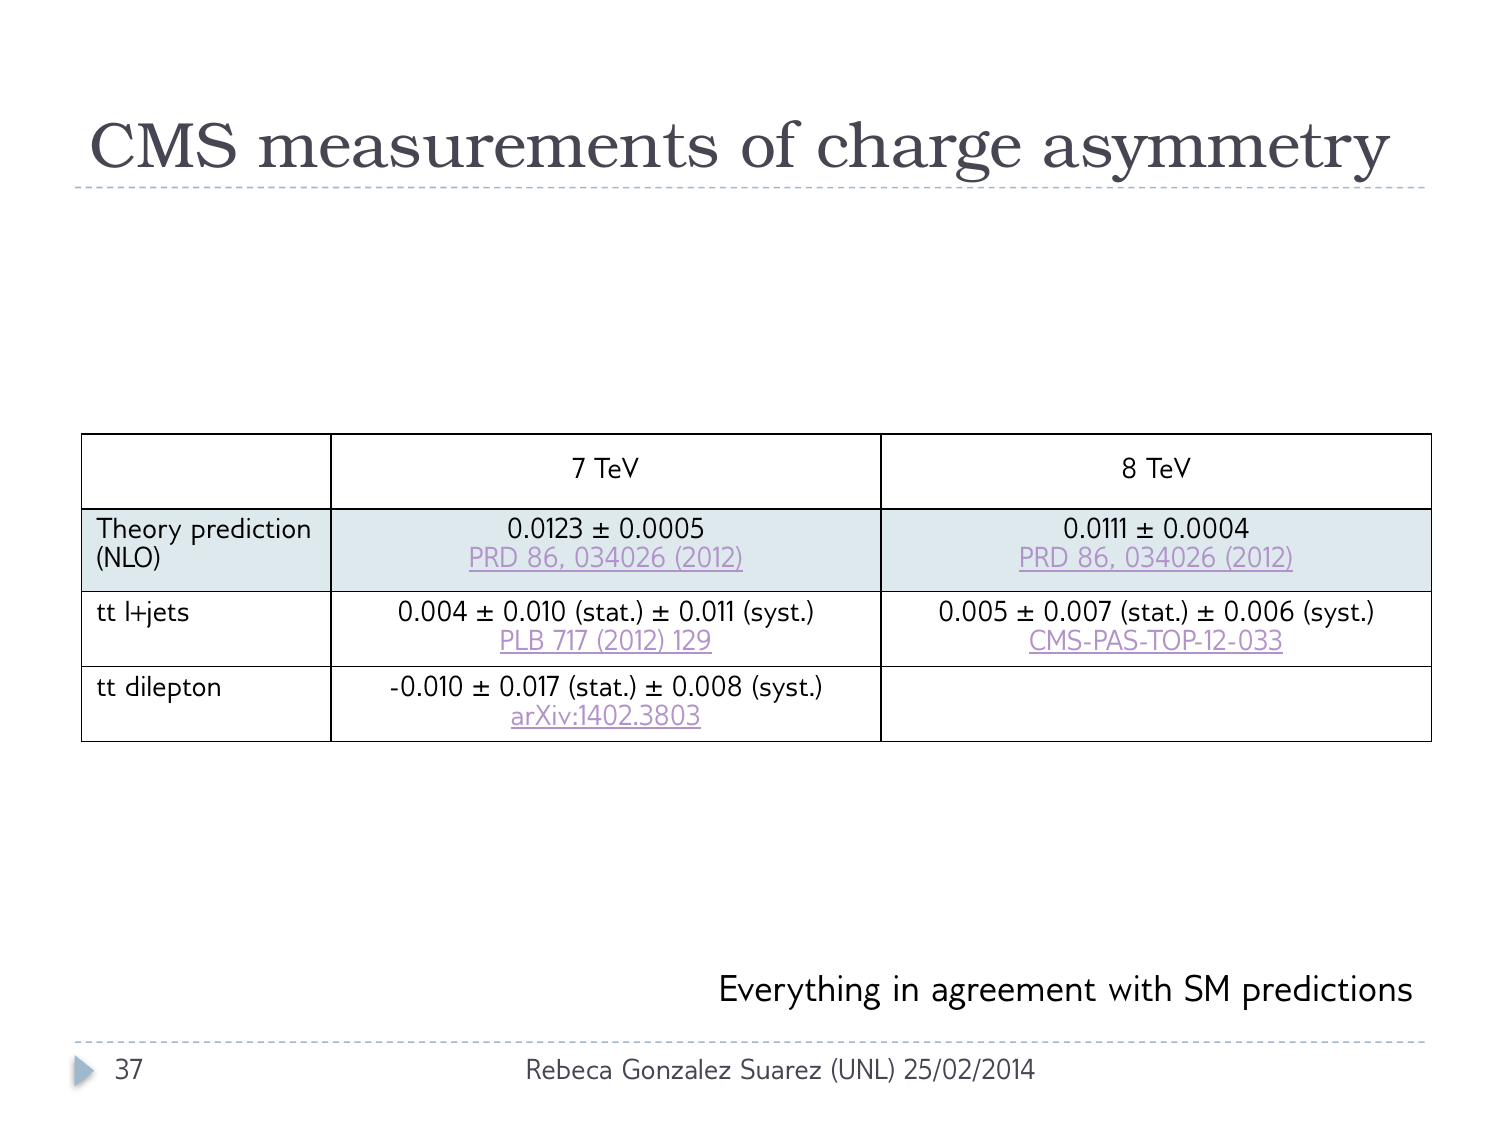

# CMS measurements of charge asymmetry
|  | 7 TeV | 8 TeV |
| --- | --- | --- |
| Theory prediction (NLO) | 0.0123 ± 0.0005 PRD 86, 034026 (2012) | 0.0111 ± 0.0004 PRD 86, 034026 (2012) |
| tt l+jets | 0.004 ± 0.010 (stat.) ± 0.011 (syst.) PLB 717 (2012) 129 | 0.005 ± 0.007 (stat.) ± 0.006 (syst.) CMS-PAS-TOP-12-033 |
| tt dilepton | -0.010 ± 0.017 (stat.) ± 0.008 (syst.) arXiv:1402.3803 |  |
Everything in agreement with SM predictions
37
Rebeca Gonzalez Suarez (UNL) 25/02/2014